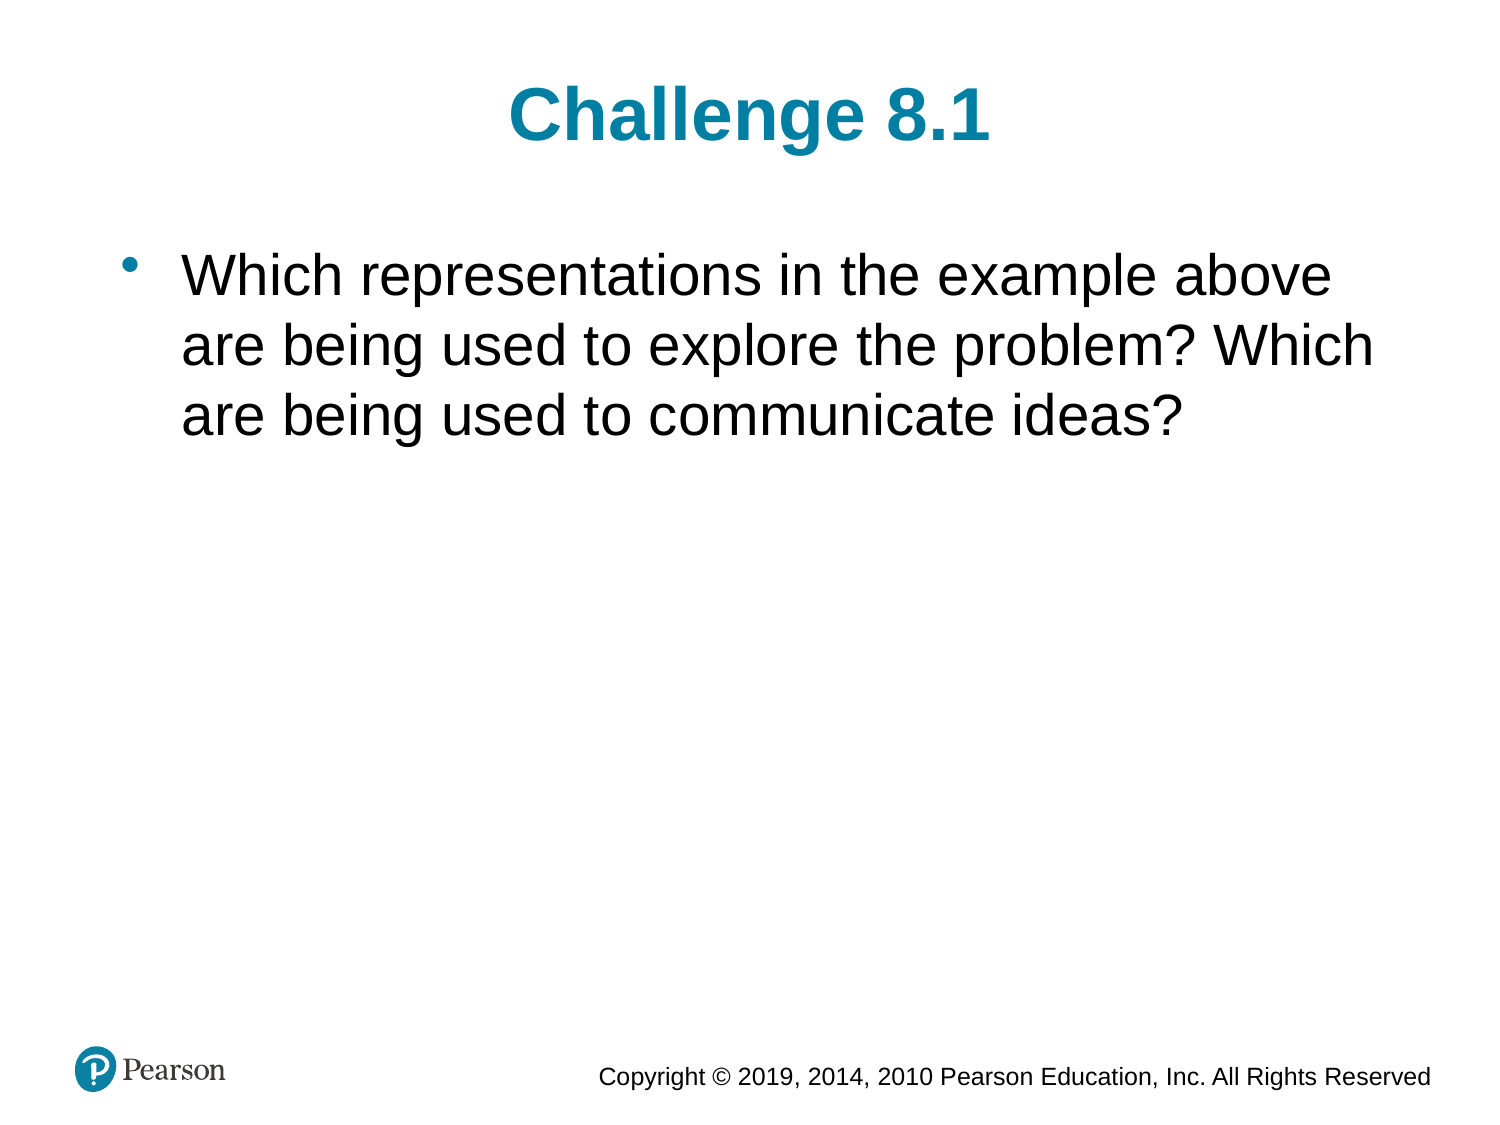

Challenge 8.1
Which representations in the example above are being used to explore the problem? Which are being used to communicate ideas?